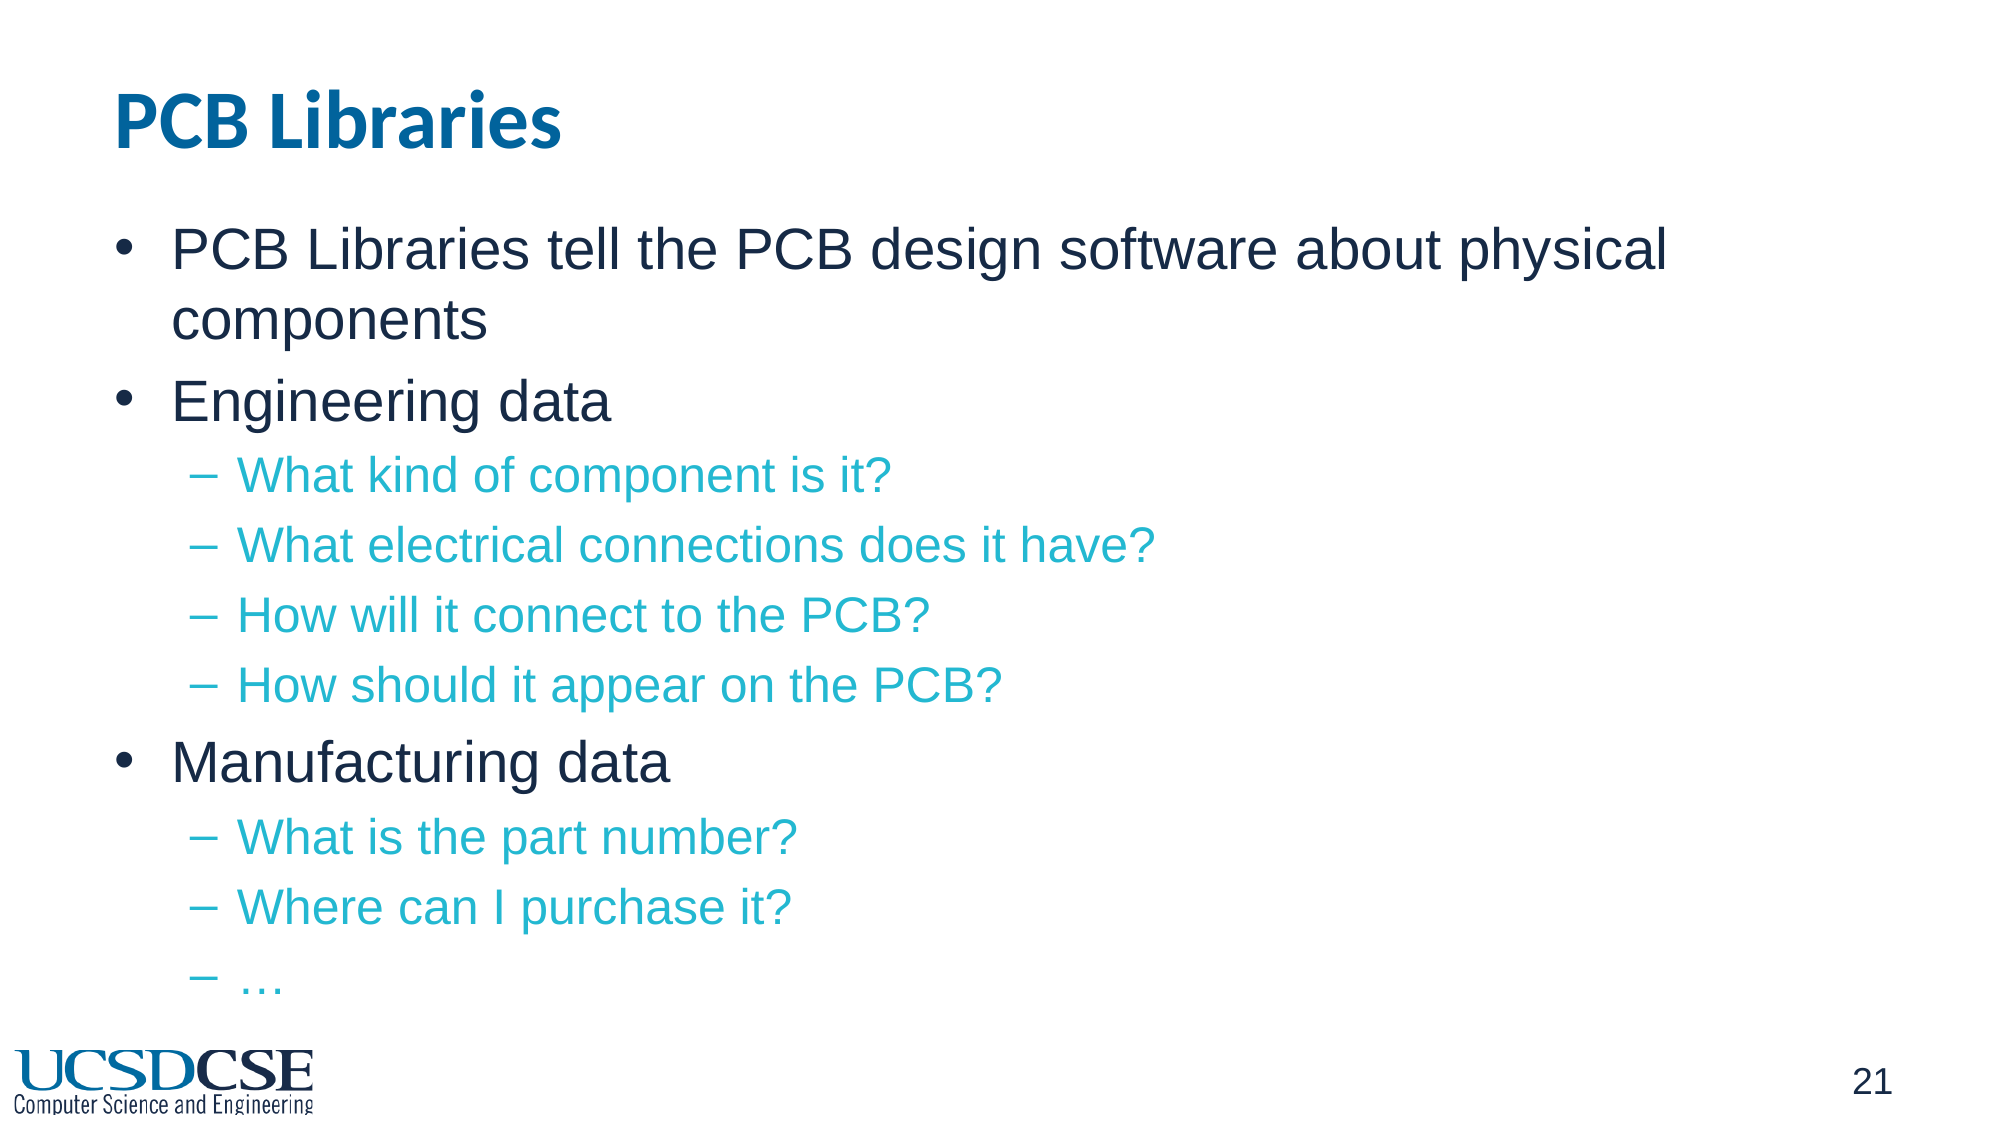

# PCB Libraries
PCB Libraries tell the PCB design software about physical components
Engineering data
What kind of component is it?
What electrical connections does it have?
How will it connect to the PCB?
How should it appear on the PCB?
Manufacturing data
What is the part number?
Where can I purchase it?
…